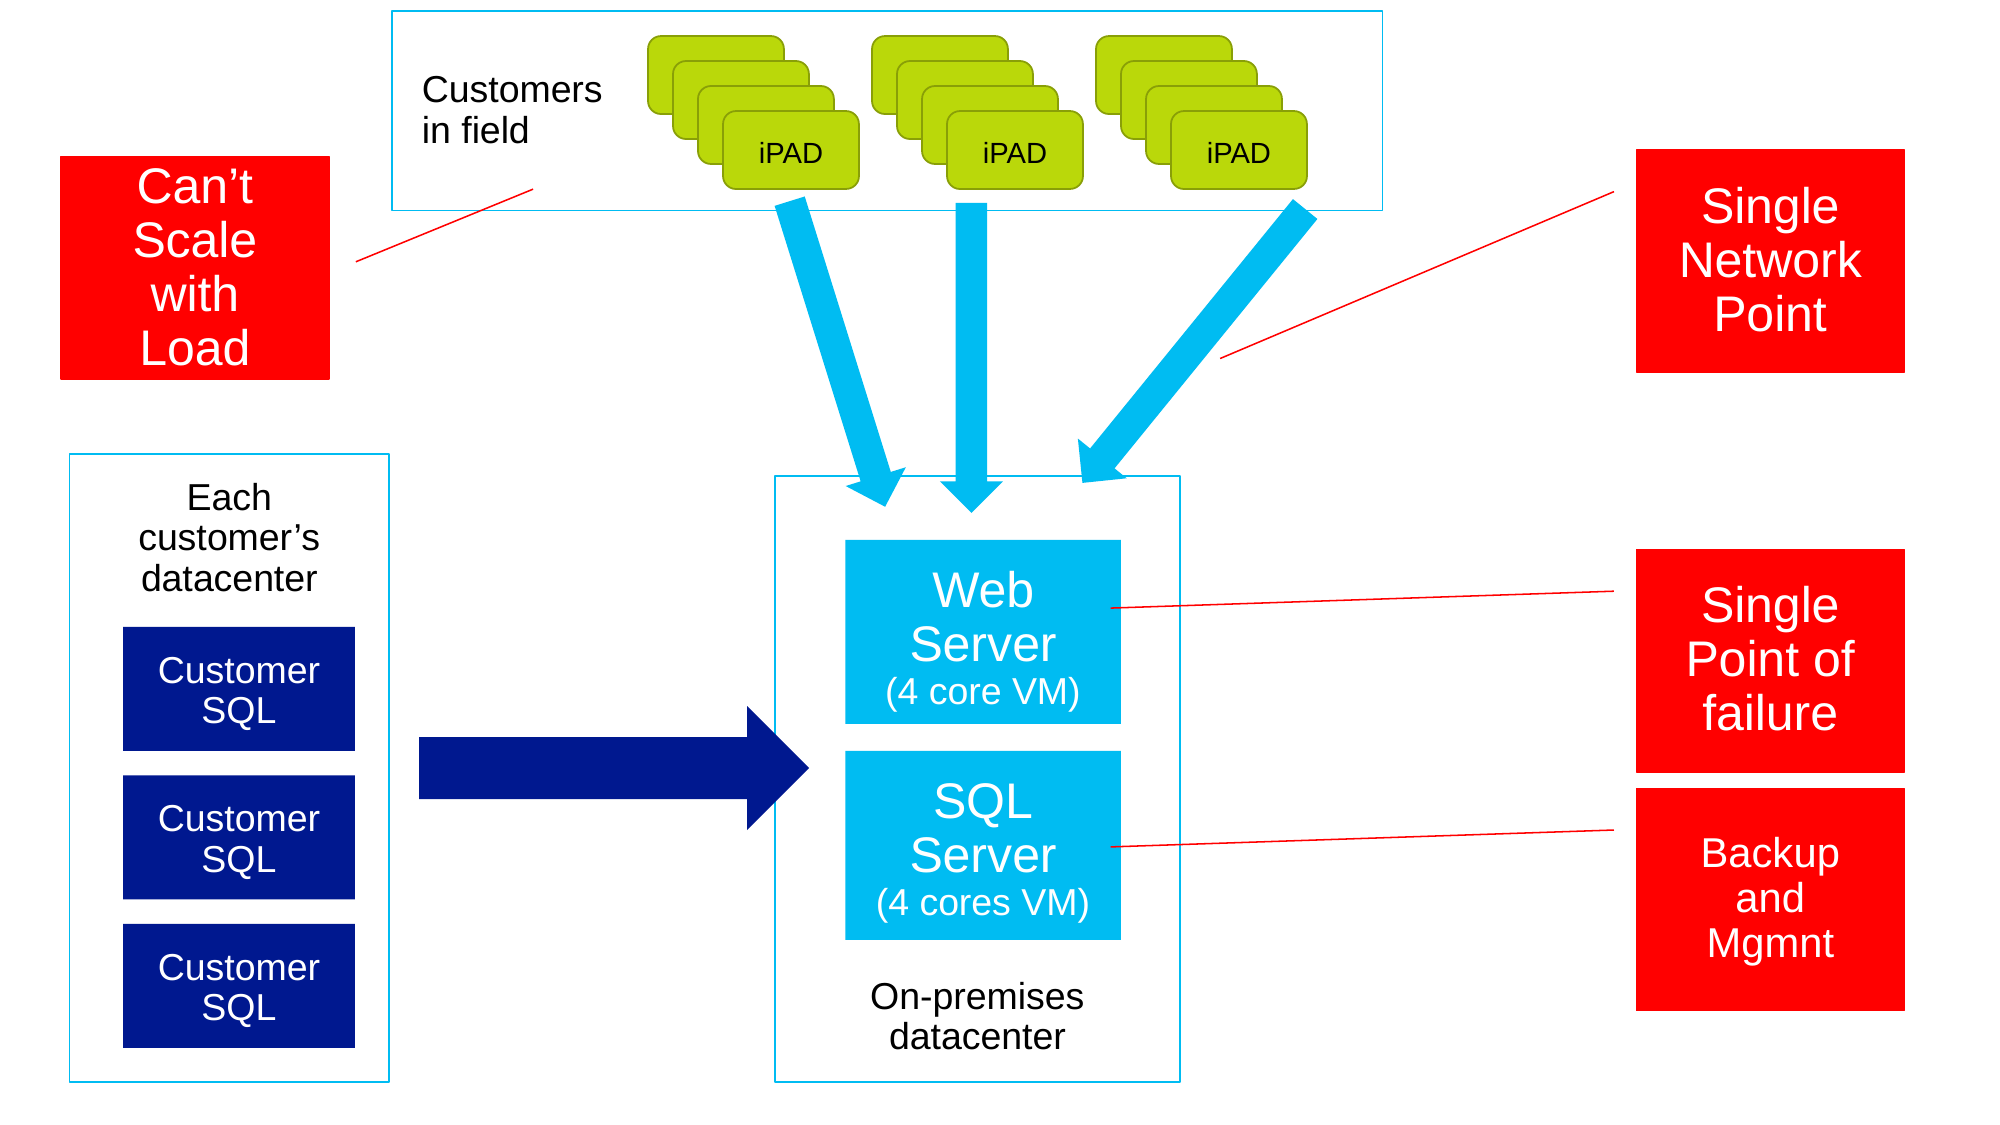

Customers
in field
iPAD
iPAD
iPAD
iPAD
iPAD
iPAD
iPAD
iPAD
iPAD
iPAD
iPAD
iPAD

Single Network Point
Can’t Scale with Load
Each customer’s datacenter

Customer SQL

Customer SQL

Customer SQL

On-premises datacenter
Web
Server
(4 core VM)
SQL
Server
(4 cores VM)

Single Point of failure
Backup and Mgmnt